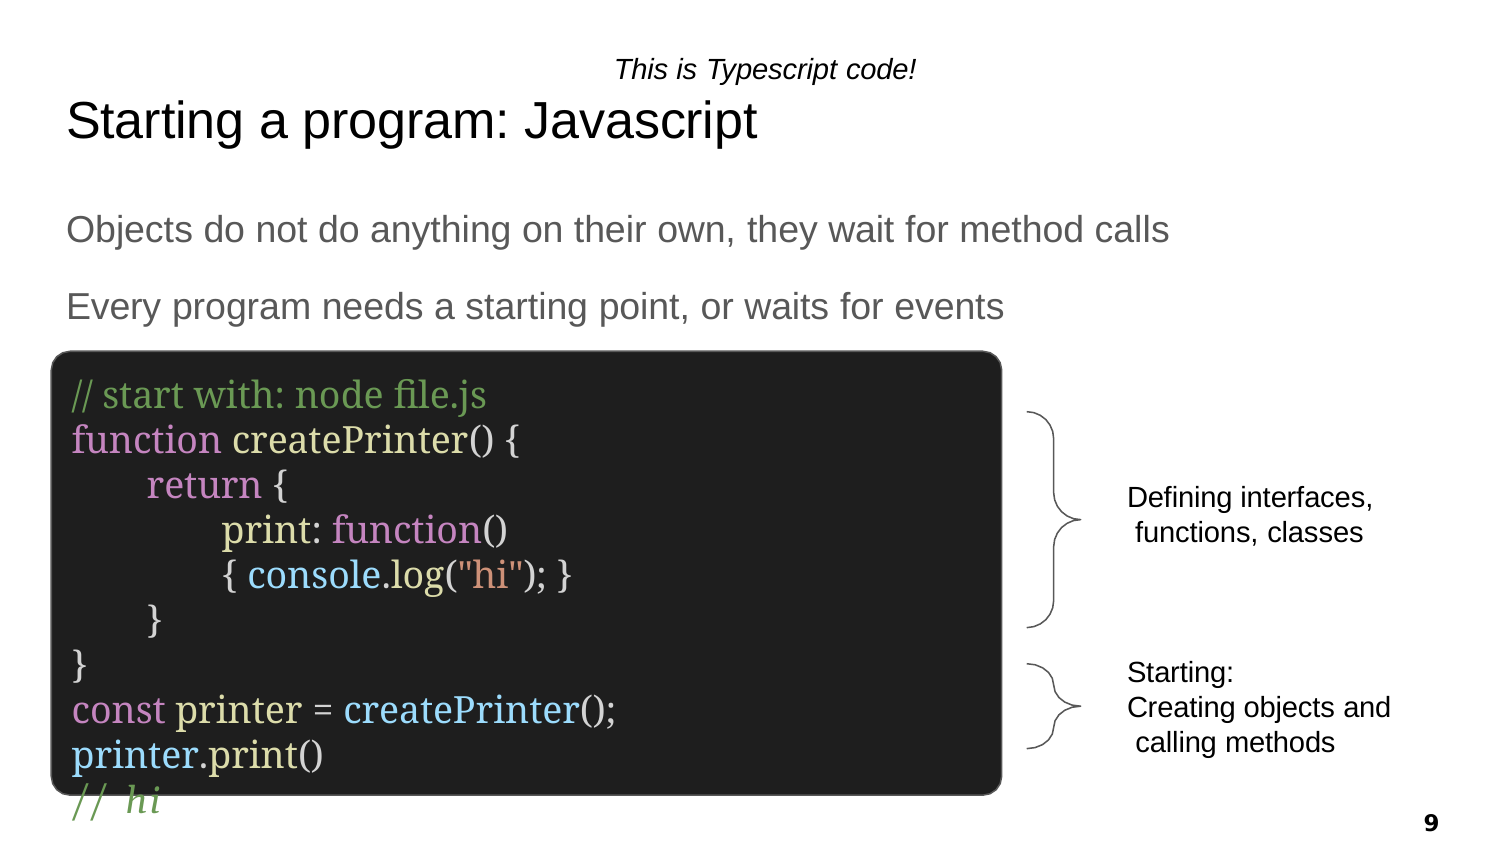

This is Typescript code!
# Starting a program: Javascript
Objects do not do anything on their own, they wait for method calls
Every program needs a starting point, or waits for events

// start with: node file.js  function createPrinter() {
return {
print: function() { console.log("hi"); }
}
}
const printer = createPrinter();  printer.print()
// hi

Defining interfaces,  functions, classes
Starting:
Creating objects and  calling methods
9